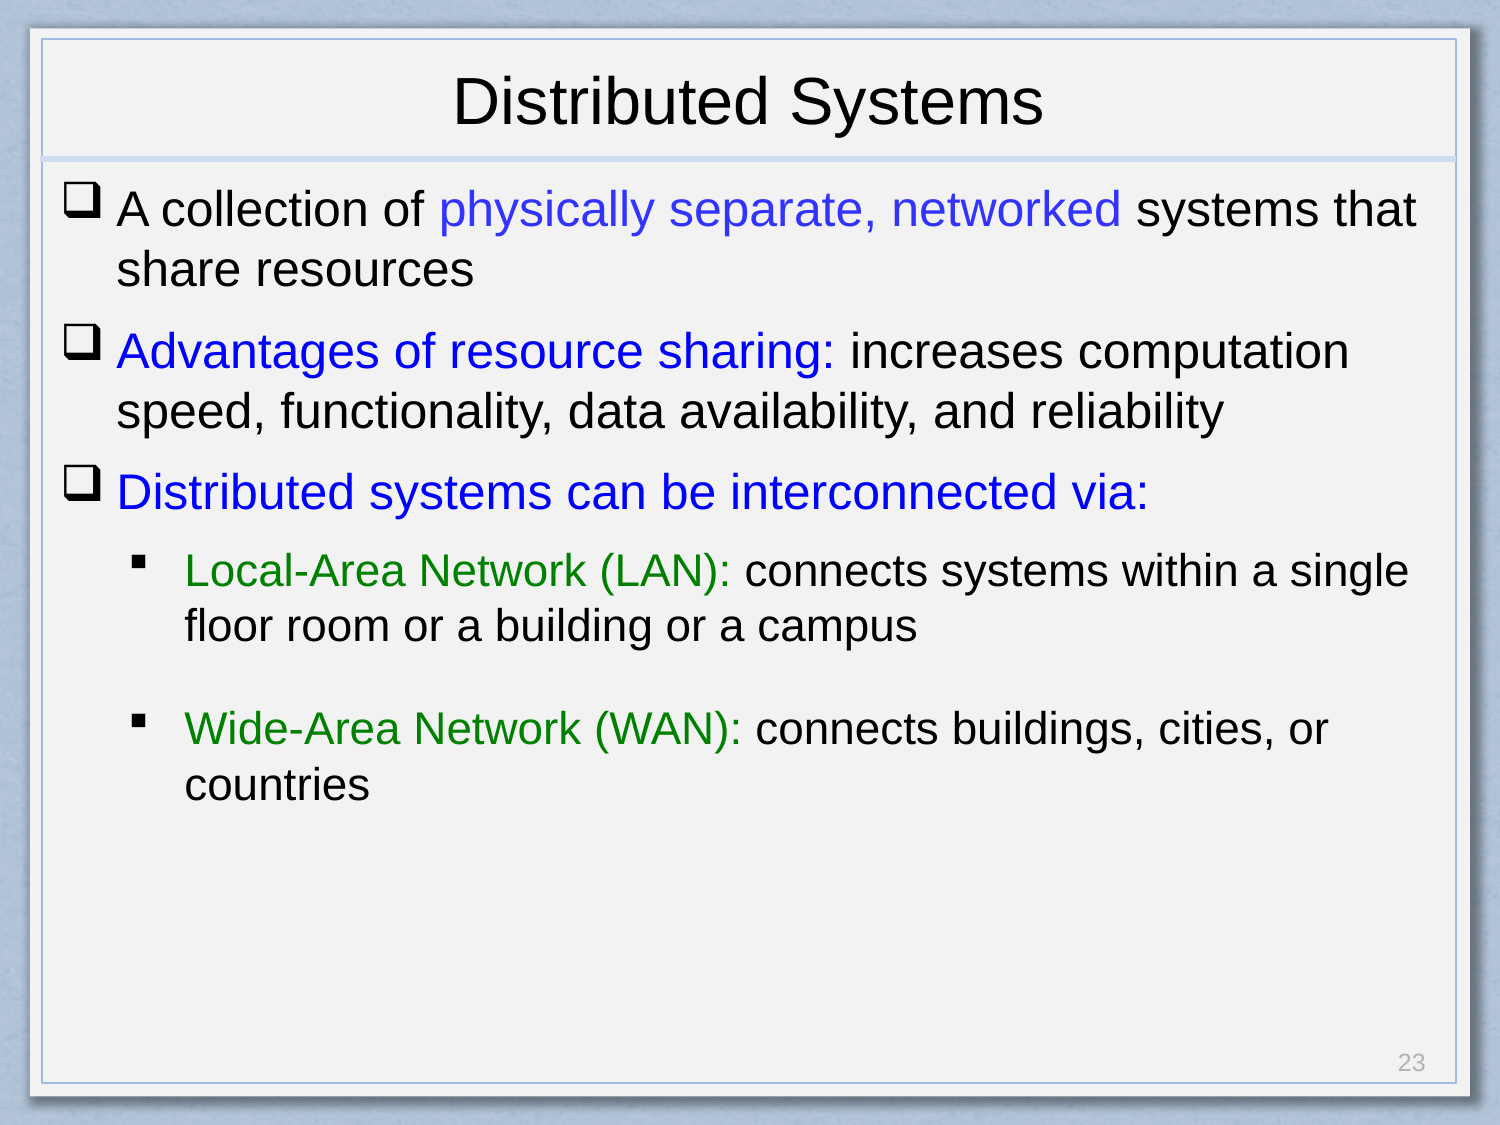

# Distributed Systems
A collection of physically separate, networked systems that share resources

Advantages of resource sharing: increases computation speed, functionality, data availability, and reliability

Distributed systems can be interconnected via:

Local-Area Network (LAN): connects systems within a single floor room or a building or a campus

Wide-Area Network (WAN): connects buildings, cities, or countries
23